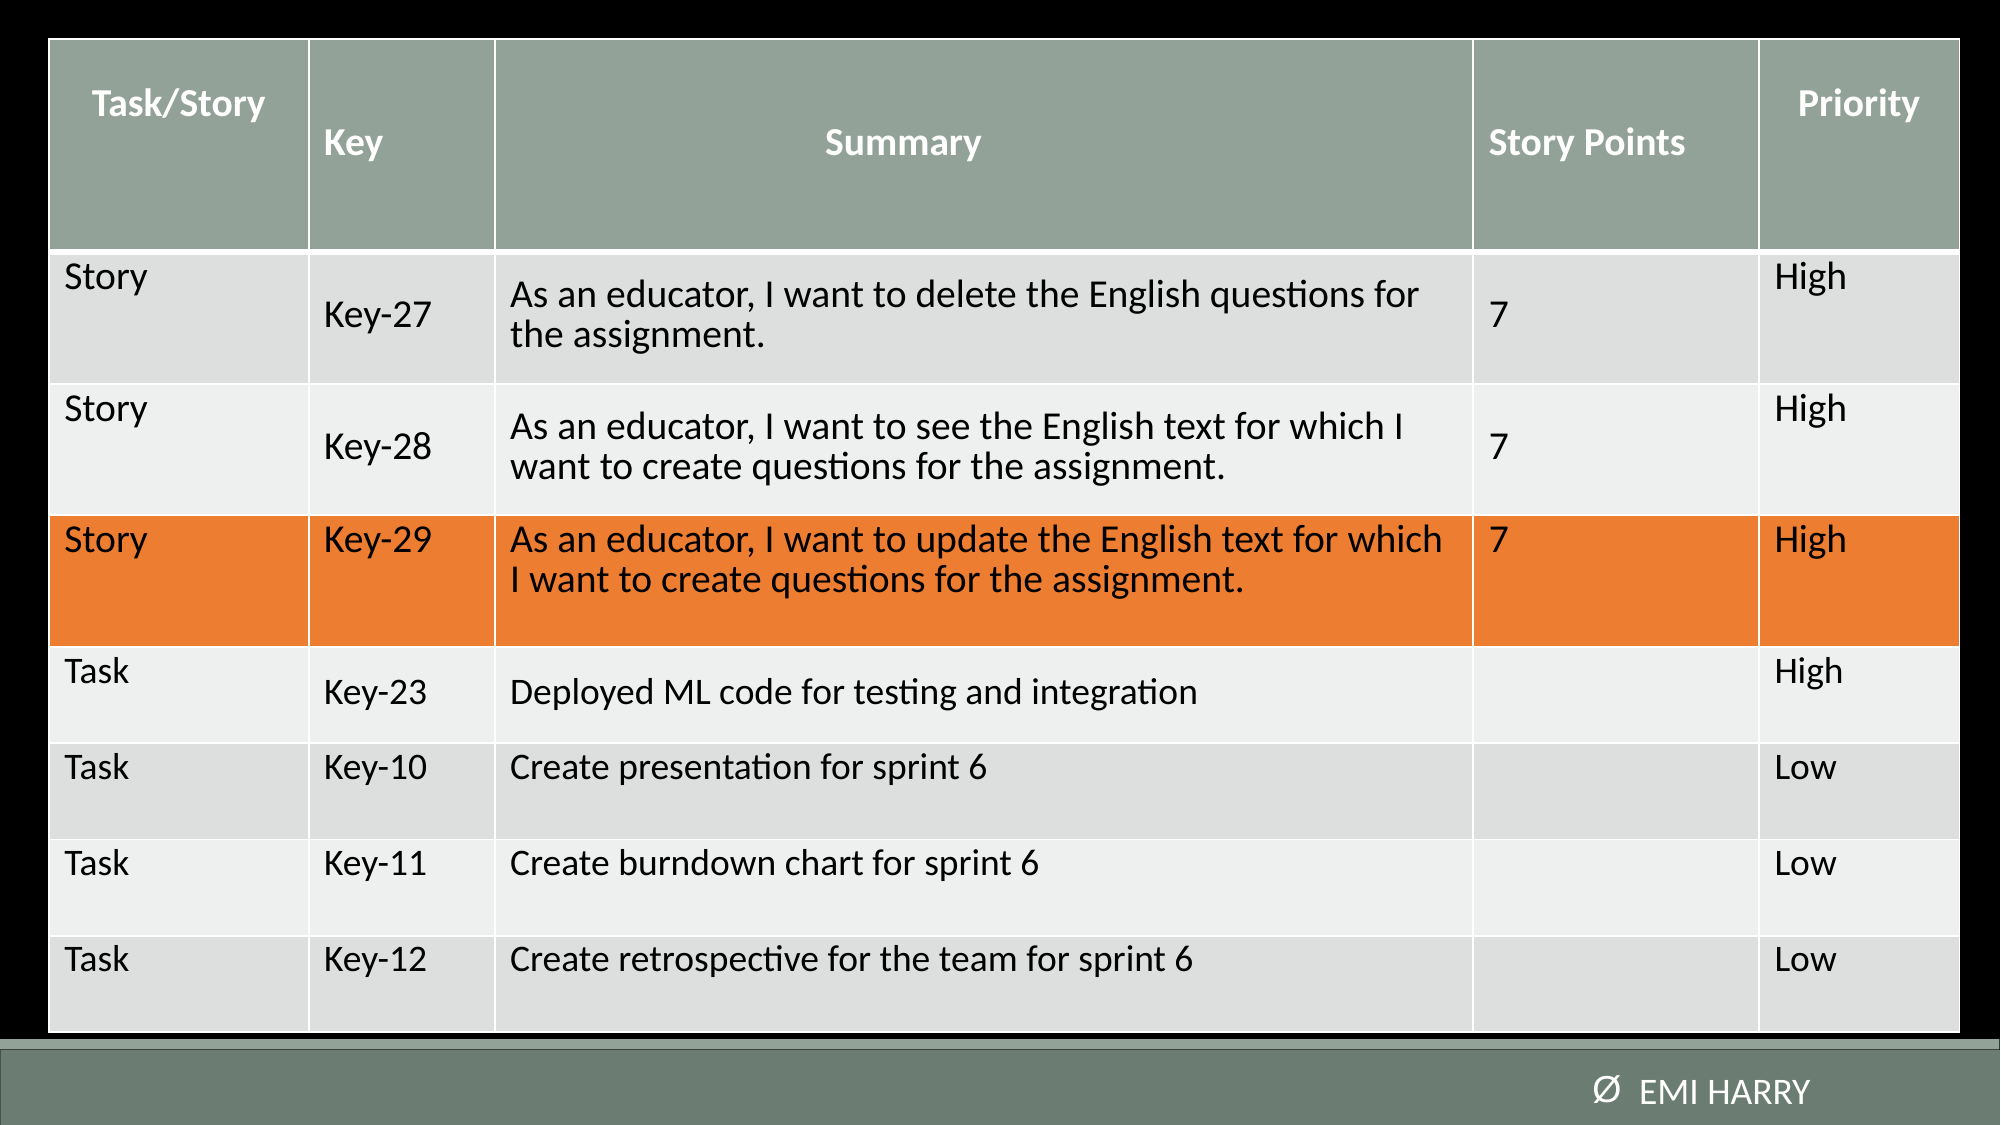

| ​​ Task/Story​​ | Key​​ | Summary​​ | Story Points​​ | ​​ Priority​​ |
| --- | --- | --- | --- | --- |
| Story | Key-27 | As an educator, I want to delete the English questions for the assignment. | ​7 | High​ |
| Story | Key-28 | As an educator, I want to see the English text for which I want to create questions for the assignment. | ​7 | High​ |
| Story | Key-29 | As an educator, I want to update the English text for which I want to create questions for the assignment. | ​7 | High​ |
| Task | Key-23 | Deployed ML code for testing and integration |  | High |
| Task | Key-10 | Create presentation for sprint 6 |  | Low |
| Task | Key-11 | Create burndown chart for sprint 6 |  | Low |
| Task | Key-12 | Create retrospective for the team for sprint 6 |  | Low |
EMI HARRY